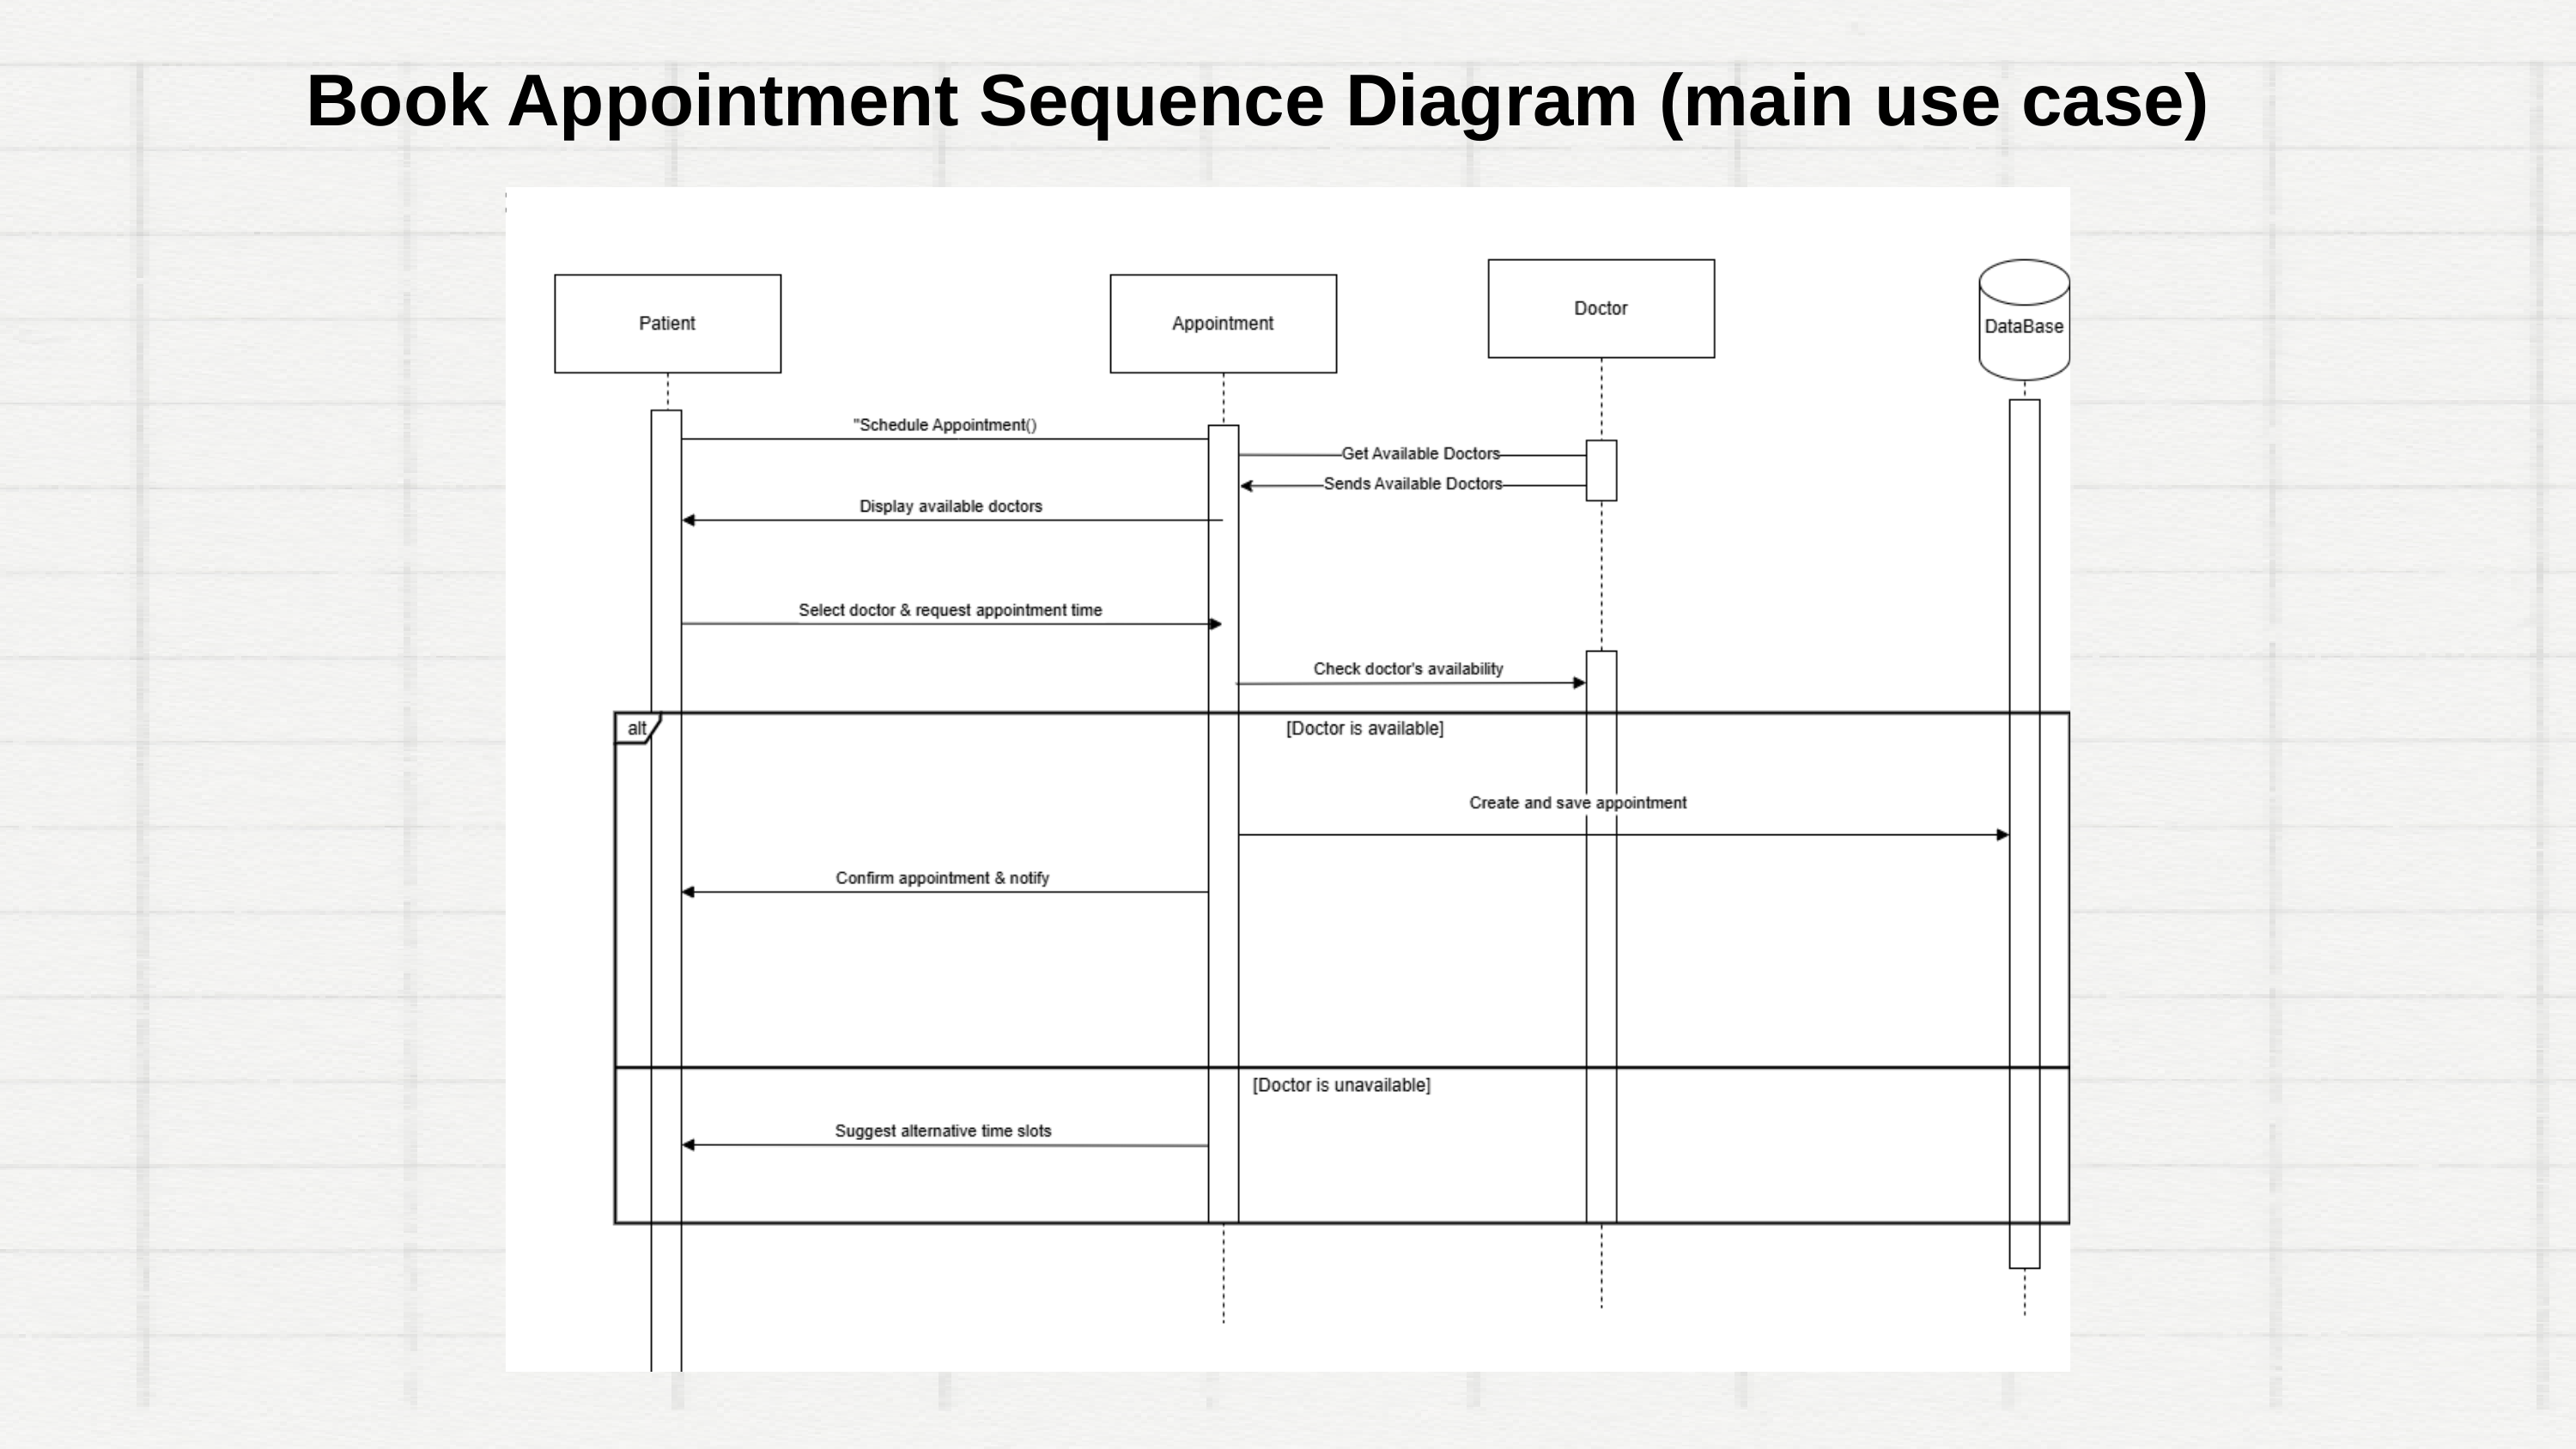

Book Appointment Sequence Diagram (main use case)